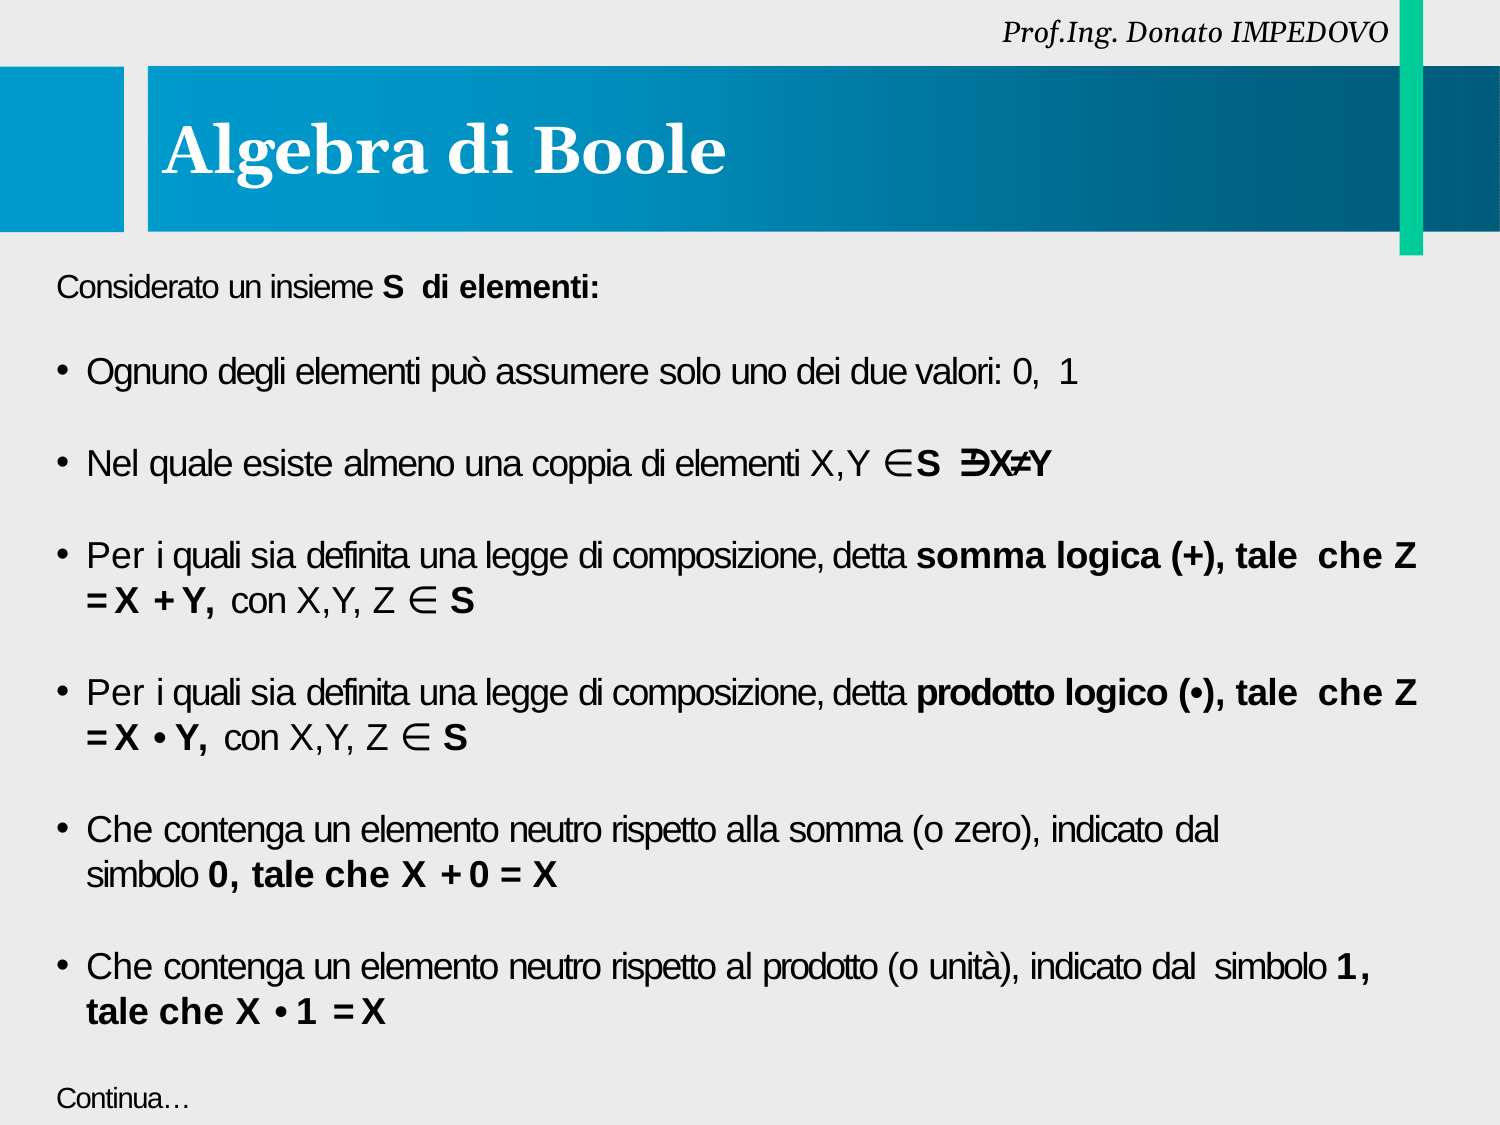

Prof.Ing. Donato IMPEDOVO
# Algebra di Boole

Considerato un insieme S di elementi:

Ognuno degli elementi può assumere solo uno dei due valori: 0, 1

Nel quale esiste almeno una coppia di elementi X,Y ∈ S ∋′ X≠Y

Per i quali sia definita una legge di composizione, detta somma logica (+), tale  che Z = X + Y, con X,Y, Z ∈ S

Per i quali sia definita una legge di composizione, detta prodotto logico (•), tale  che Z = X • Y, con X,Y, Z ∈ S

Che contenga un elemento neutro rispetto alla somma (o zero), indicato dal
simbolo 0, tale che X + 0 = X

Che contenga un elemento neutro rispetto al prodotto (o unità), indicato dal  simbolo 1, tale che X • 1 = X

Continua…